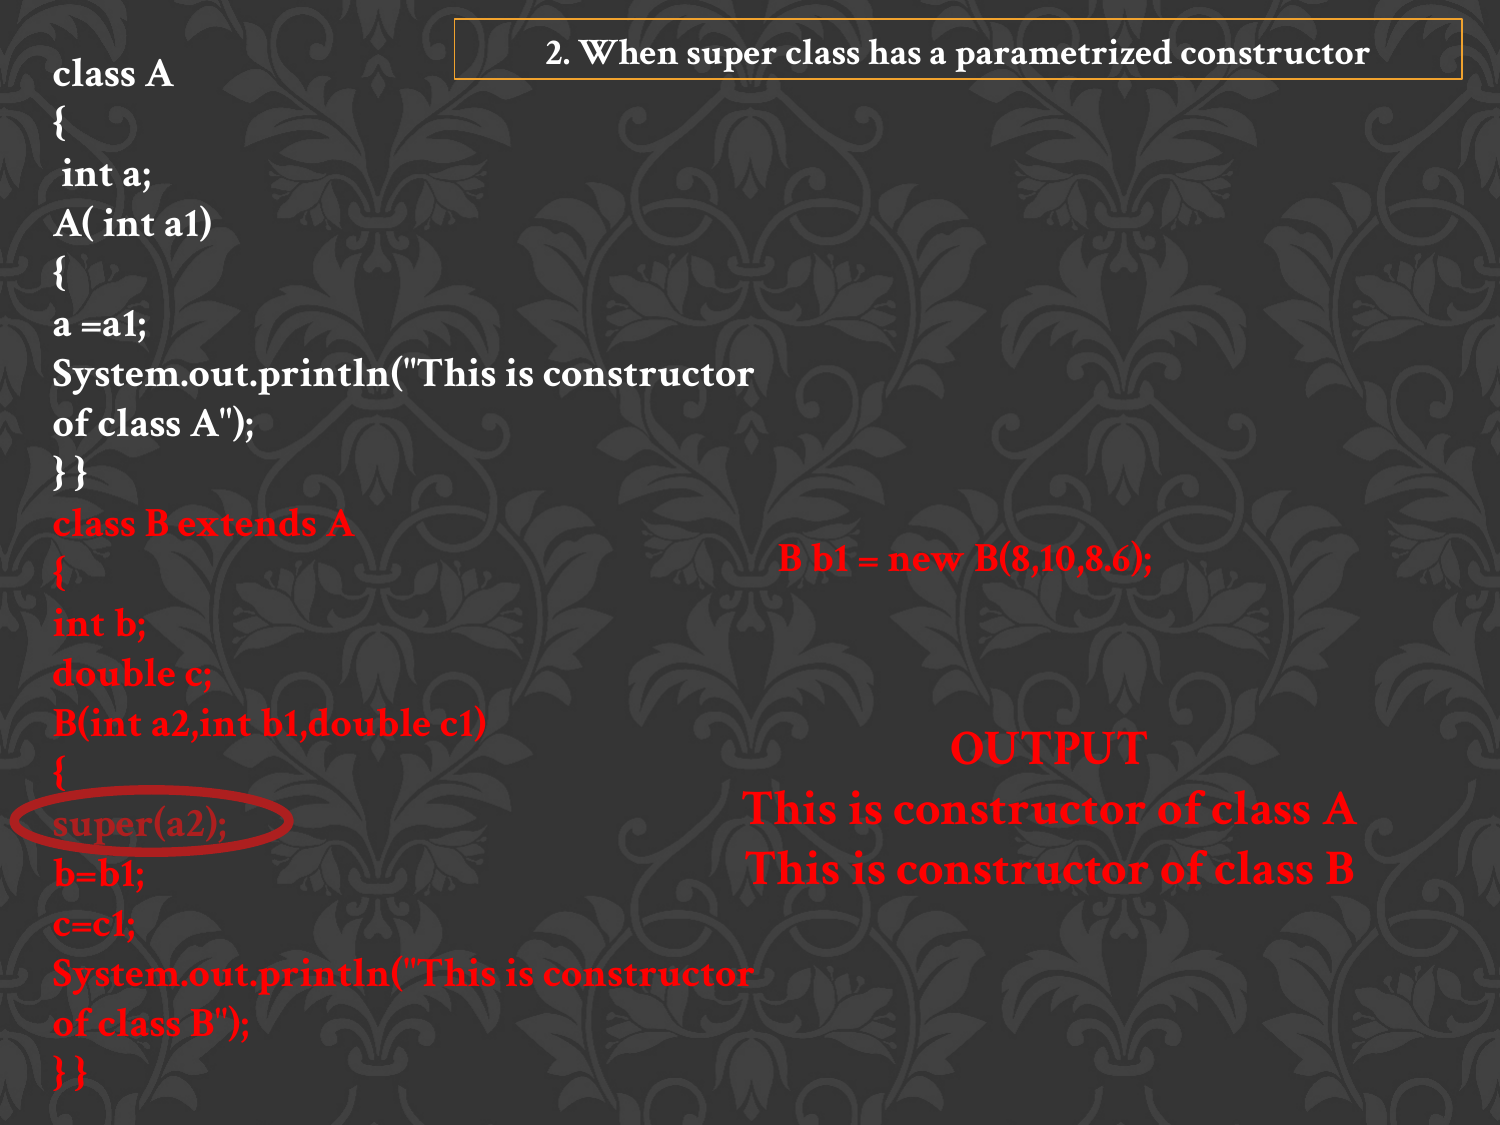

2. When super class has a parametrized constructor
class A
{
 int a;
A( int a1)
{
a =a1;
System.out.println("This is constructor of class A");
} }
class B extends A
{
int b;
double c;
B(int a2,int b1,double c1)
{
super(a2);
b=b1;
c=c1;
System.out.println("This is constructor of class B");
} }
B b1 = new B(8,10,8.6);
OUTPUT
This is constructor of class A
This is constructor of class B